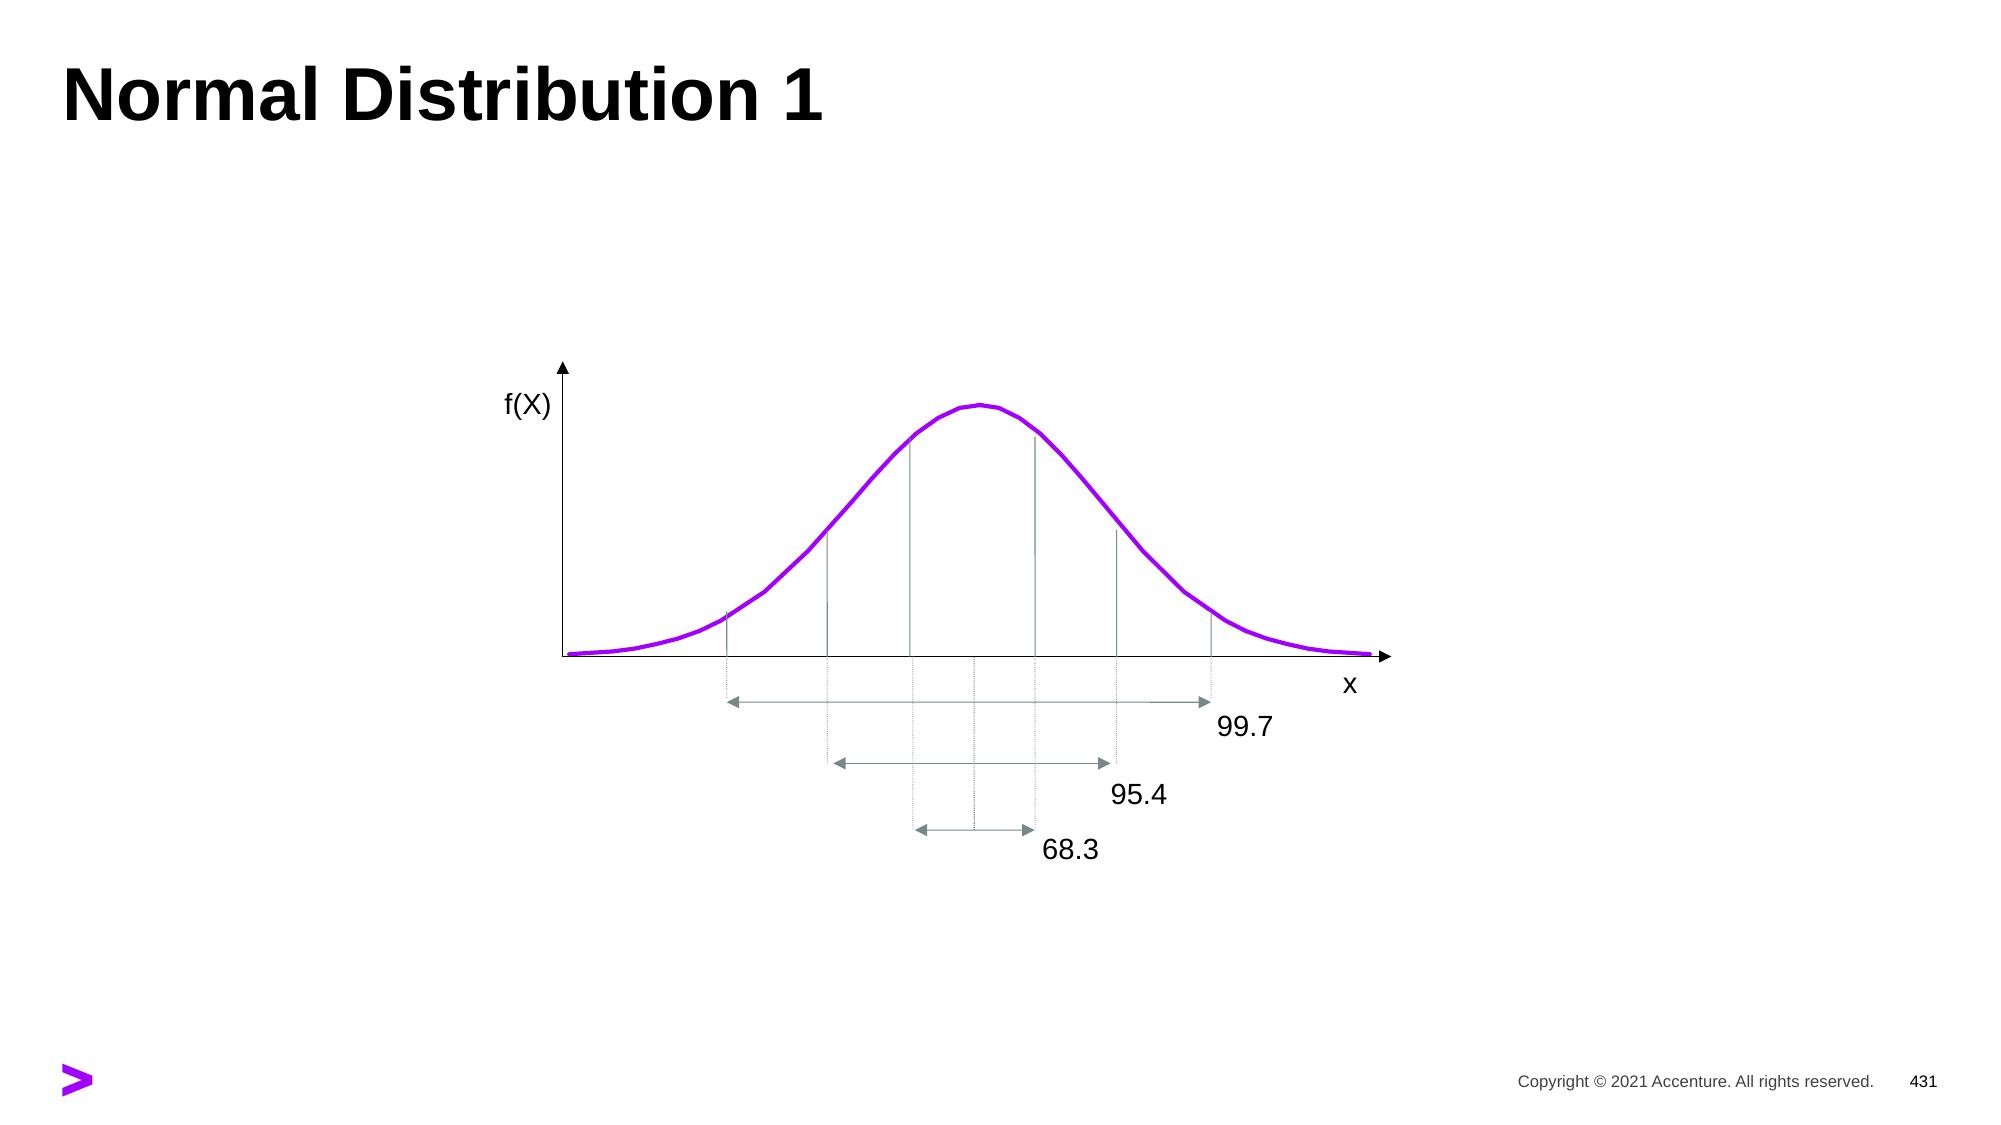

# Normal Distribution 1

f(X)

x
99.7

95.4
68.3

Copyright © 2021 Accenture. All rights reserved.
431